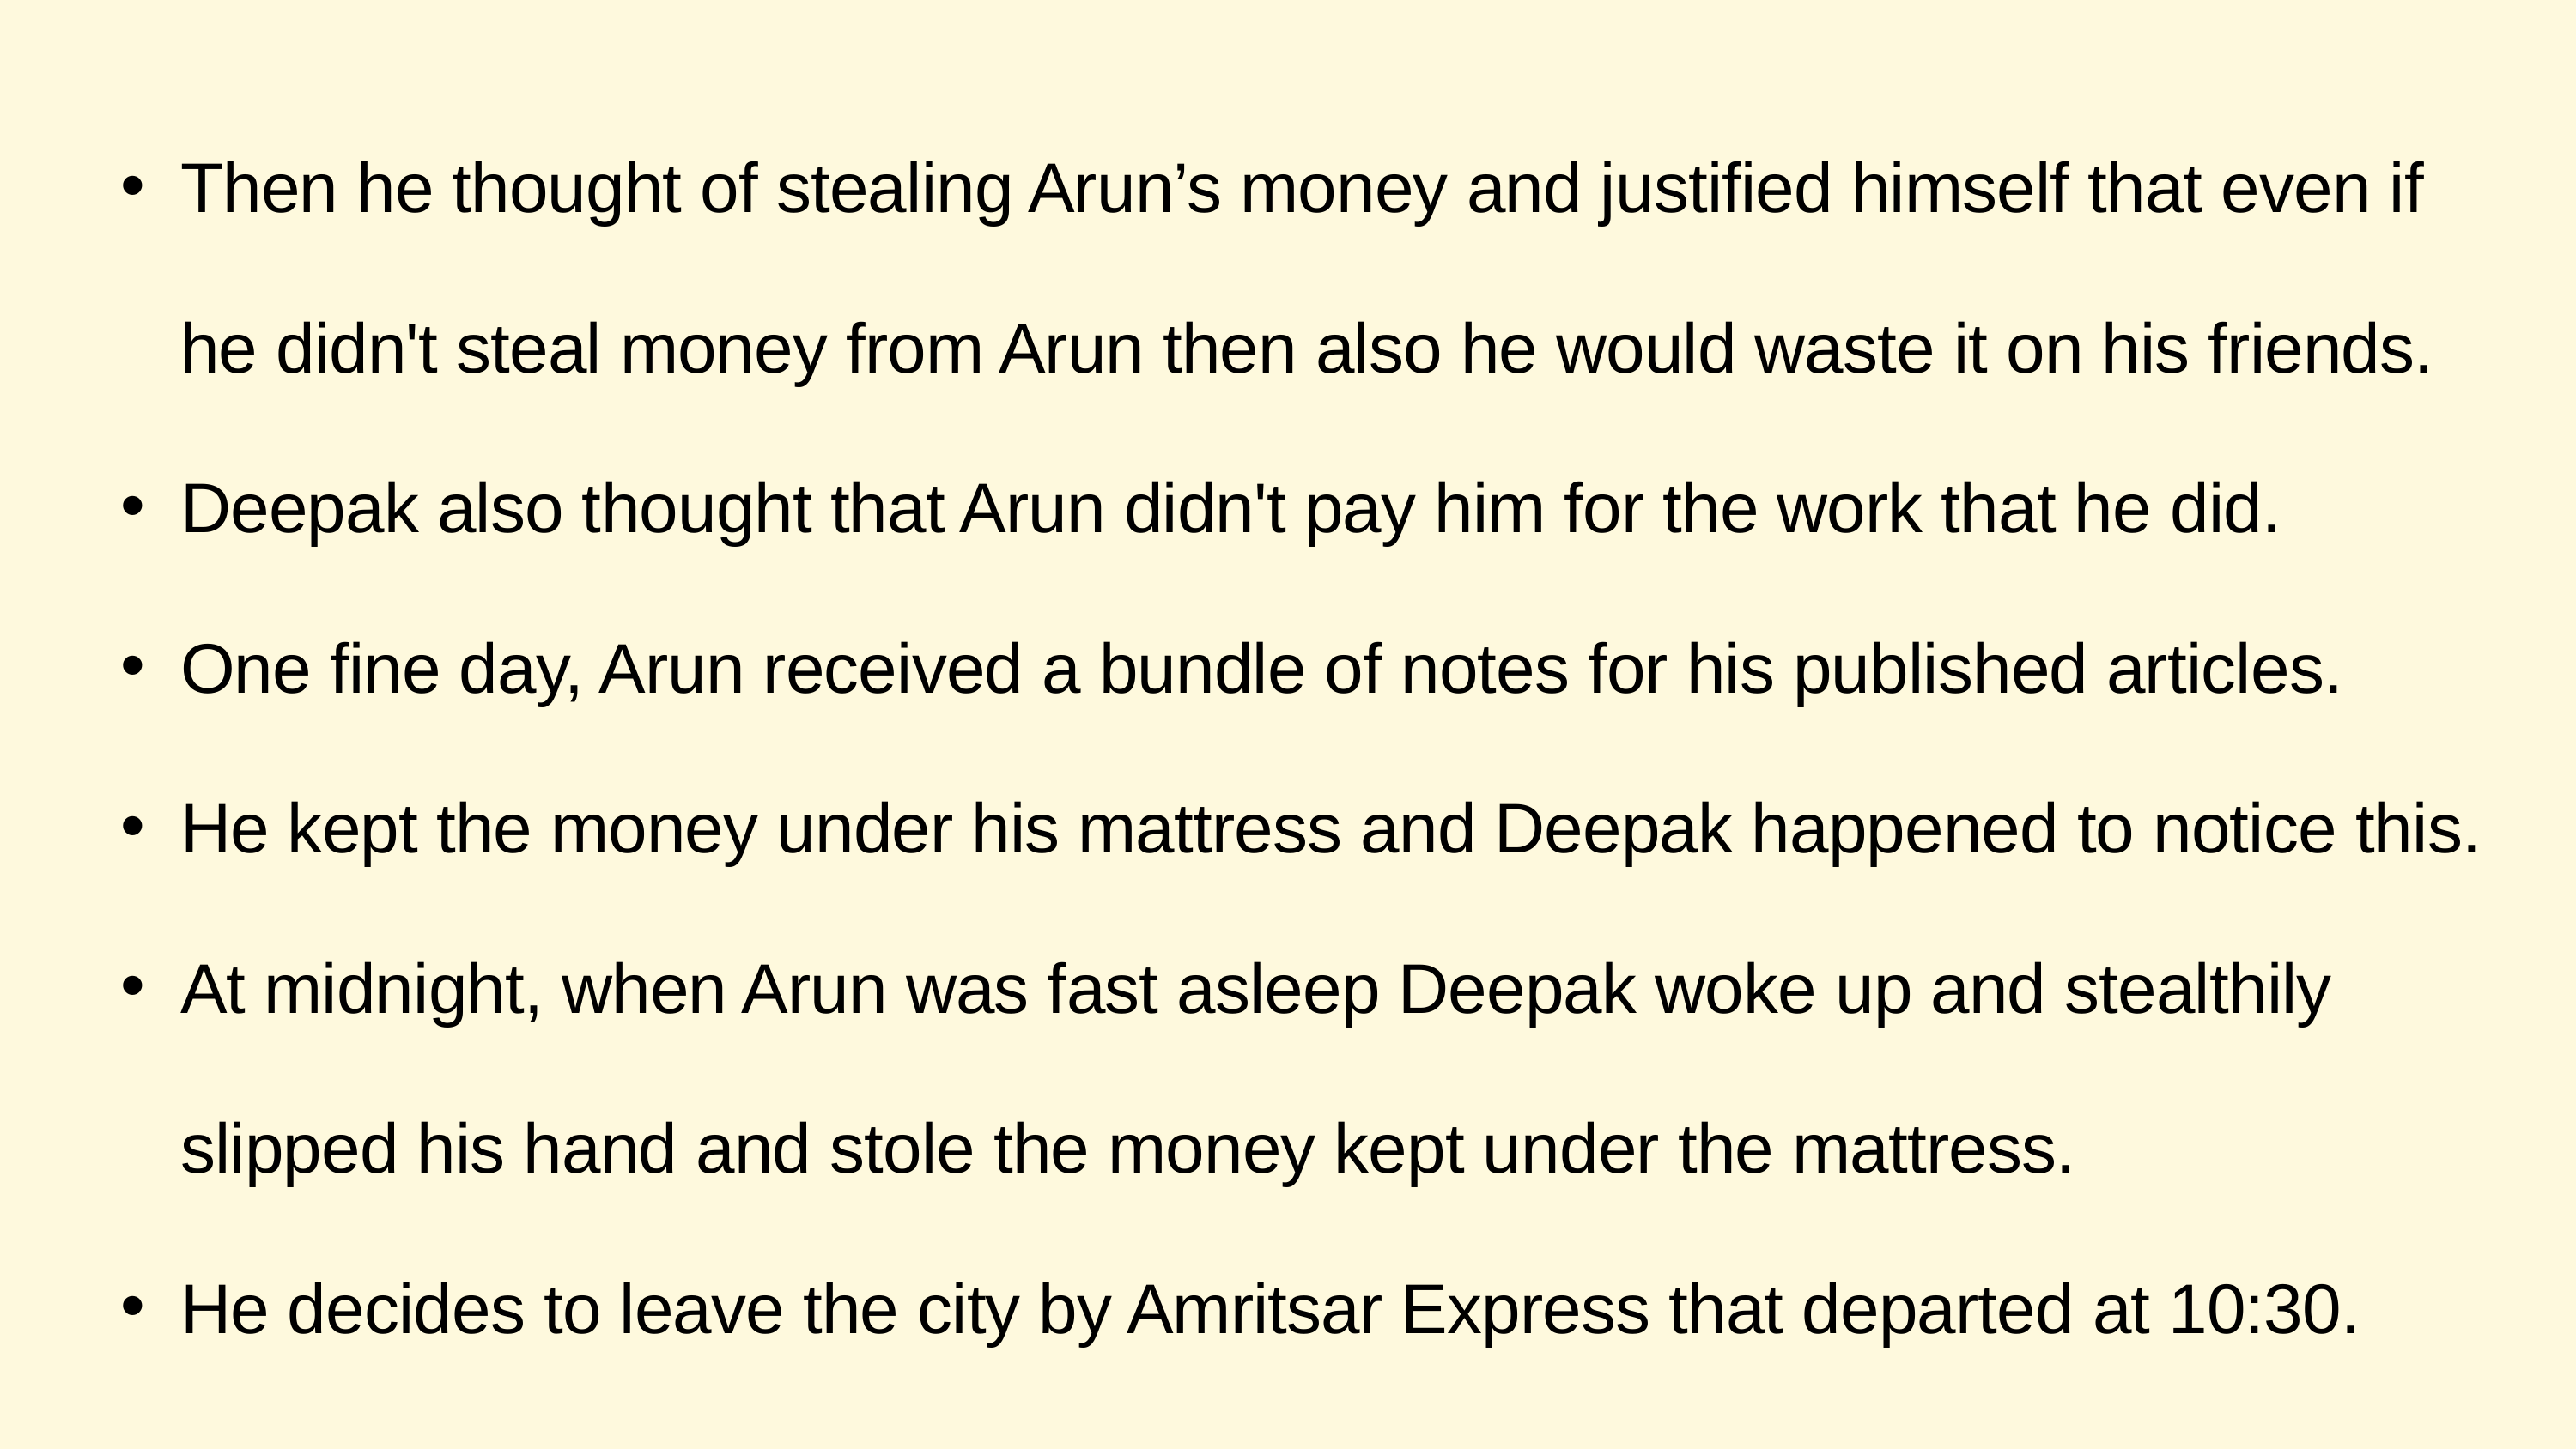

Then he thought of stealing Arun’s money and justified himself that even if he didn't steal money from Arun then also he would waste it on his friends.
Deepak also thought that Arun didn't pay him for the work that he did.
One fine day, Arun received a bundle of notes for his published articles.
He kept the money under his mattress and Deepak happened to notice this.
At midnight, when Arun was fast asleep Deepak woke up and stealthily slipped his hand and stole the money kept under the mattress.
He decides to leave the city by Amritsar Express that departed at 10:30.